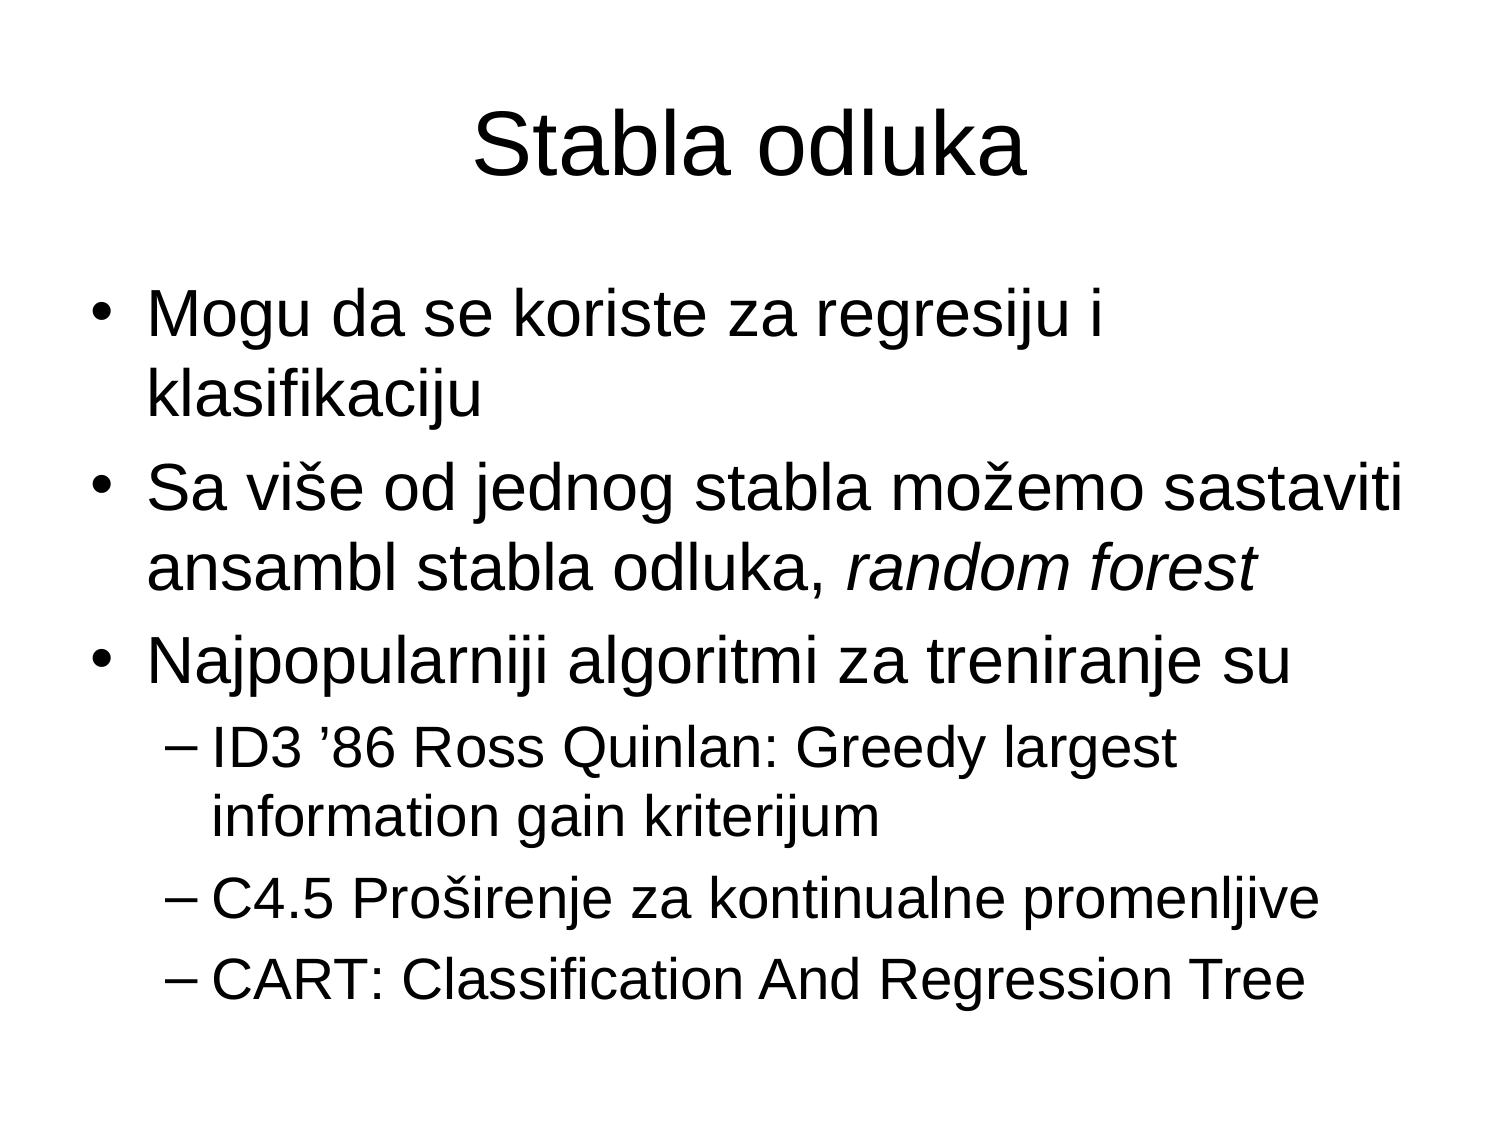

# Stabla odluka
Mogu da se koriste za regresiju i klasifikaciju
Sa više od jednog stabla možemo sastaviti ansambl stabla odluka, random forest
Najpopularniji algoritmi za treniranje su
ID3 ’86 Ross Quinlan: Greedy largest information gain kriterijum
C4.5 Proširenje za kontinualne promenljive
CART: Classification And Regression Tree